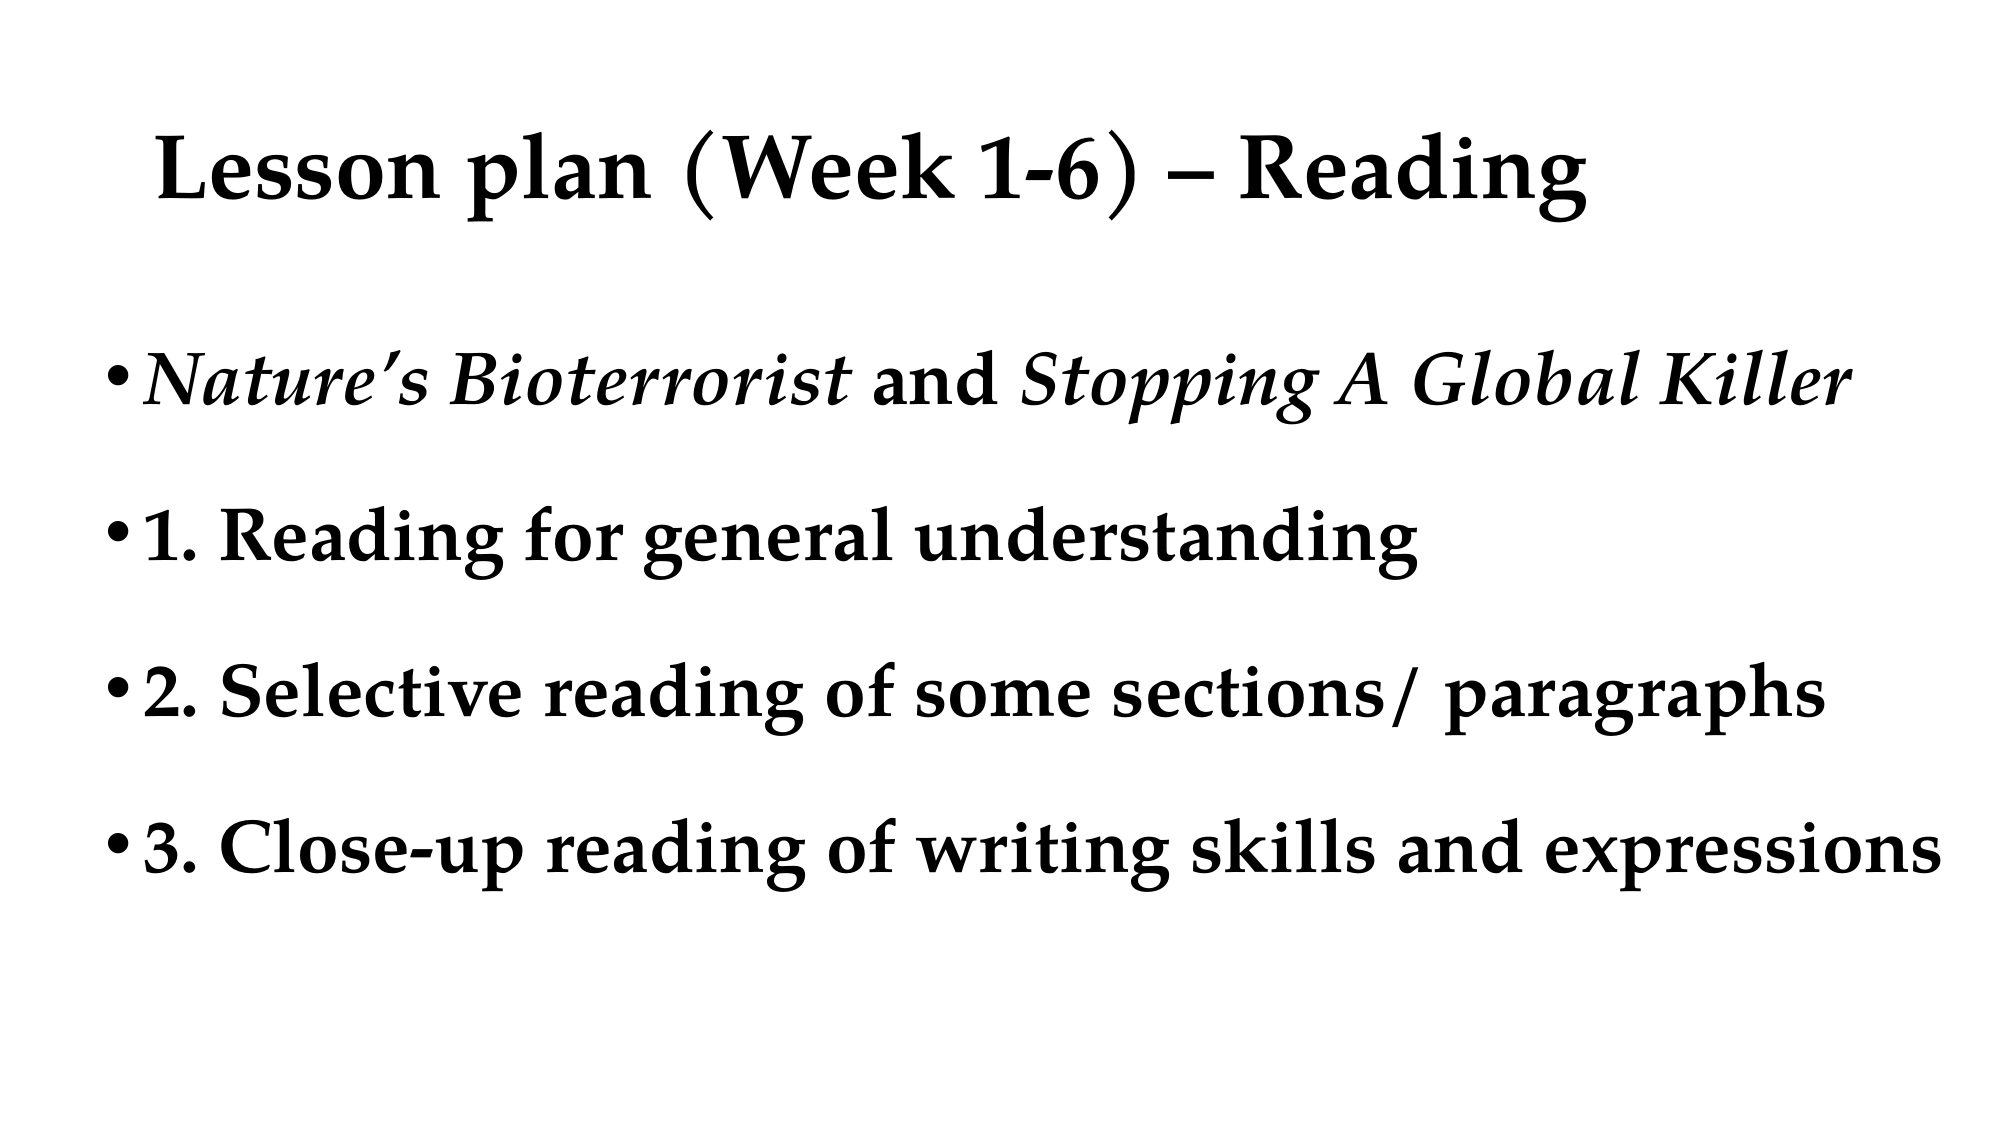

# Lesson plan (Week 1-6) – Reading
Nature’s Bioterrorist and Stopping A Global Killer
1. Reading for general understanding
2. Selective reading of some sections/ paragraphs
3. Close-up reading of writing skills and expressions